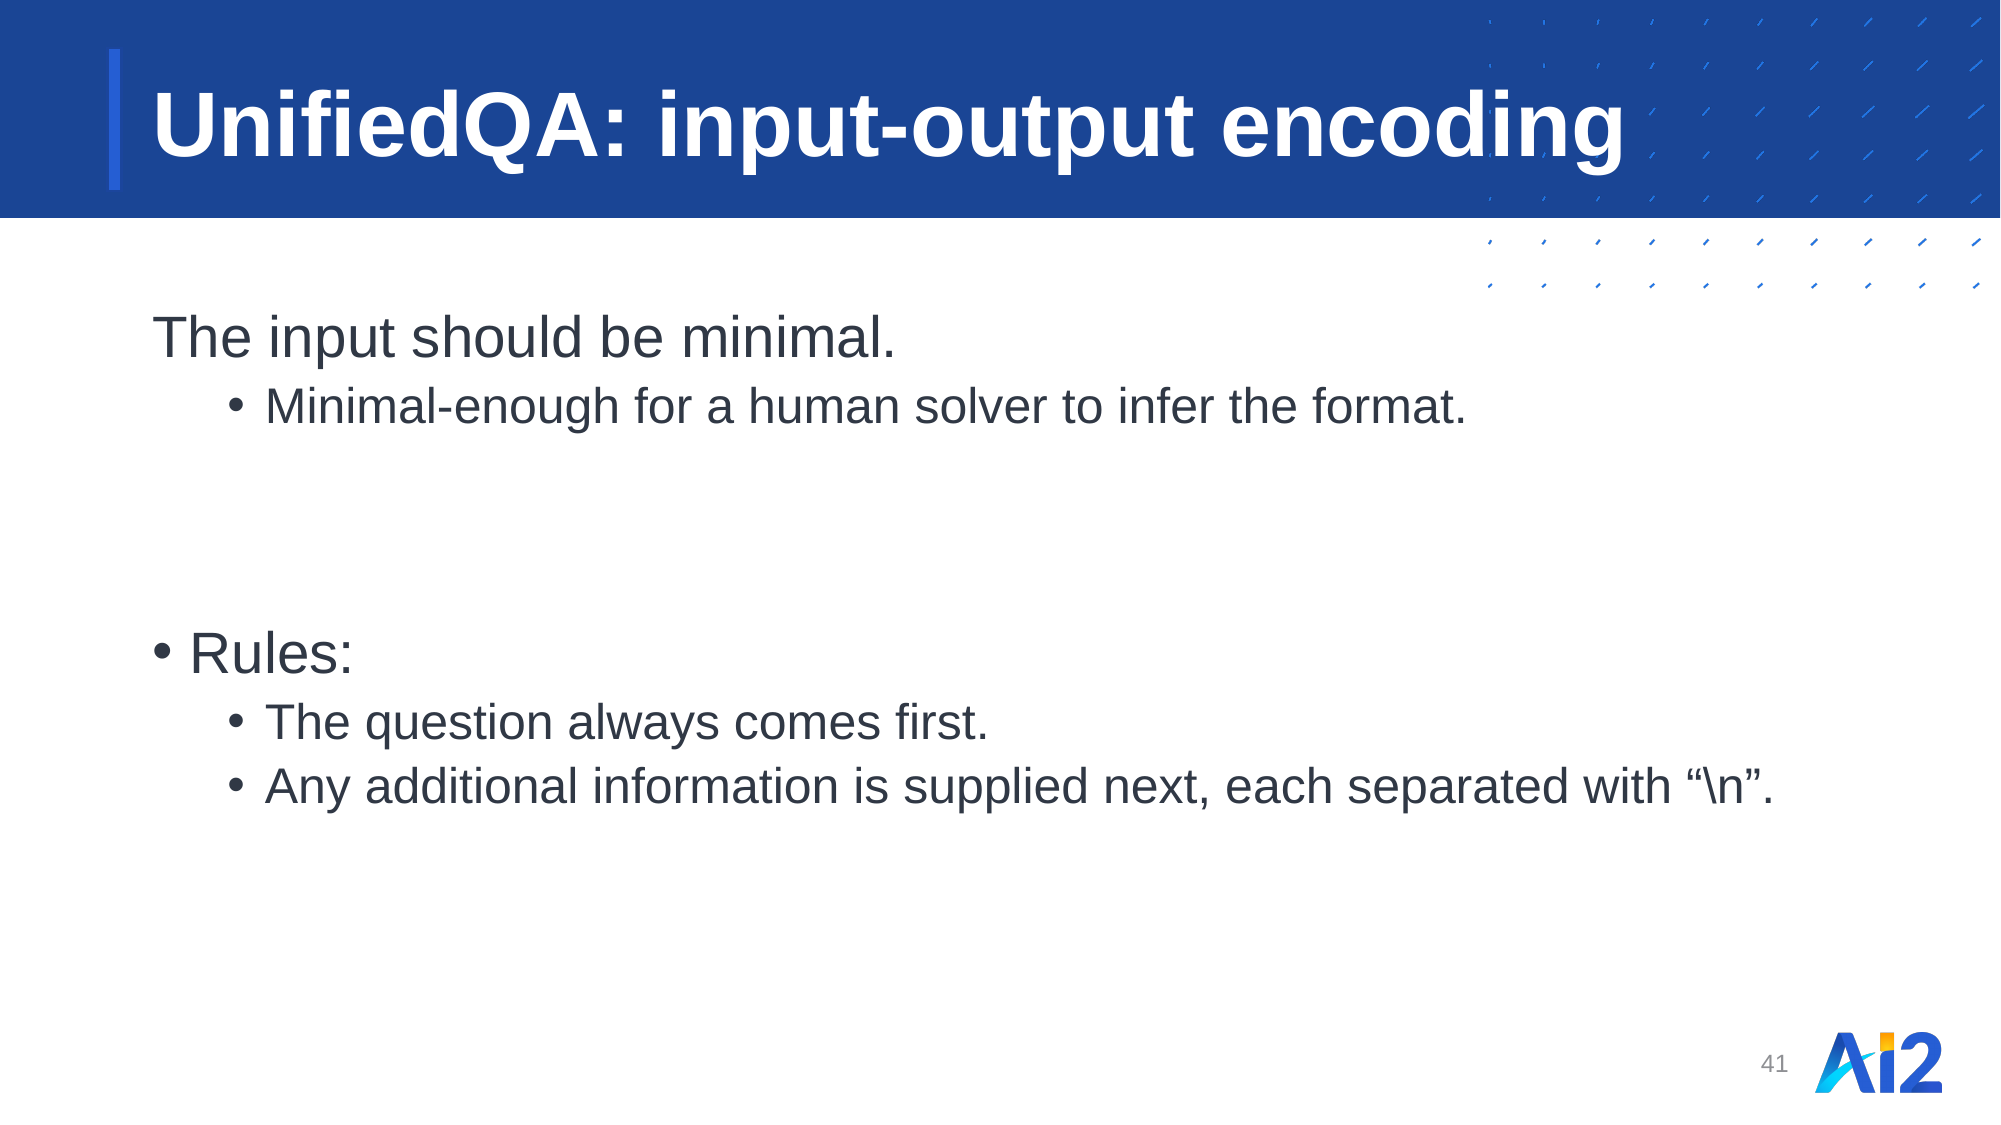

# UnifiedQA: input-output encoding
The input should be minimal.
Minimal-enough for a human solver to infer the format.

Rules:
The question always comes first.
Any additional information is supplied next, each separated with “\n”.
41